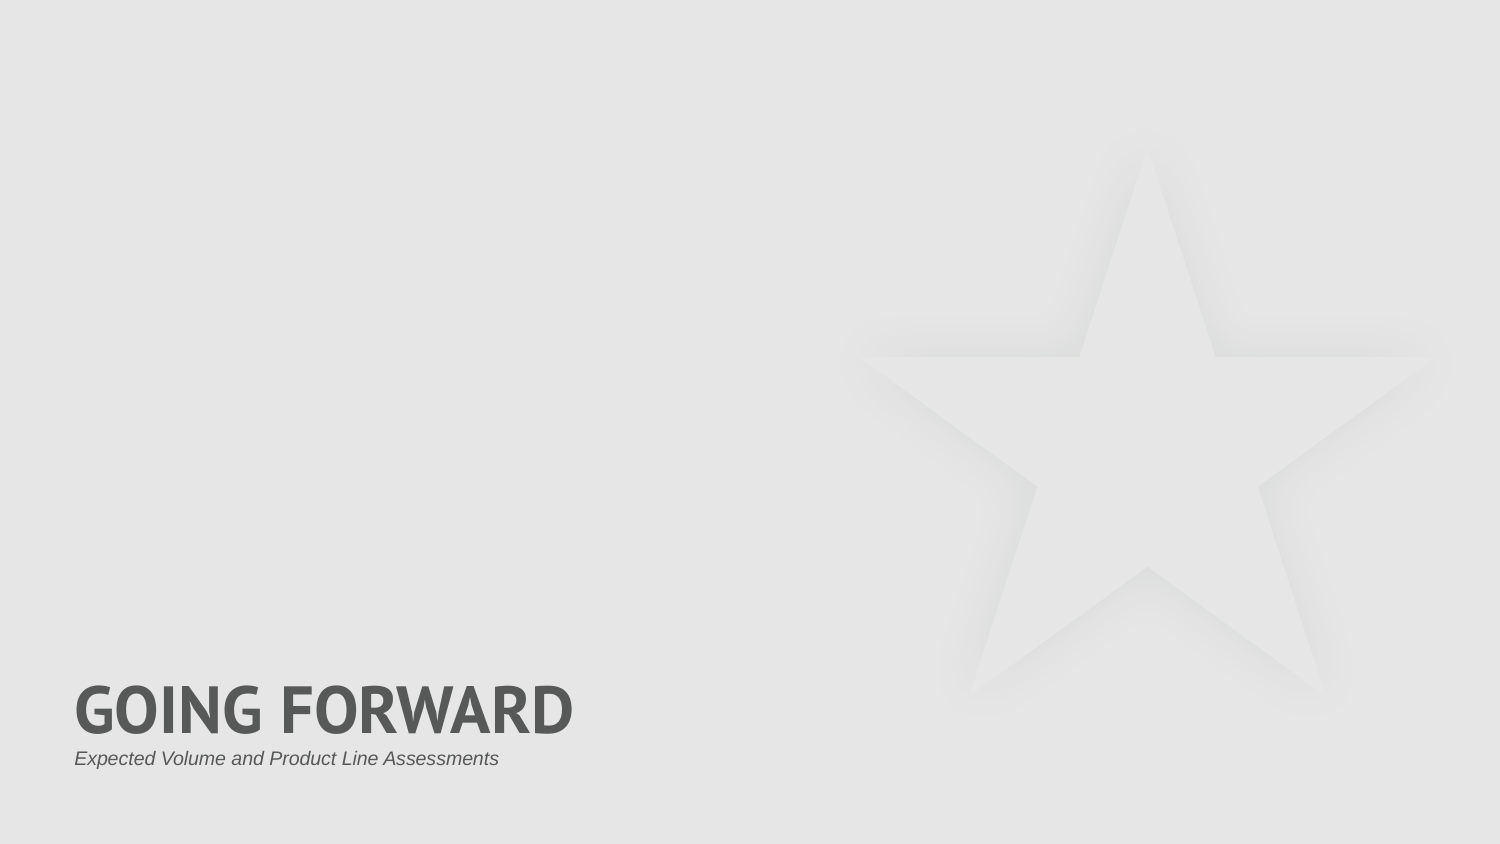

# GOING FORWARD
Expected Volume and Product Line Assessments